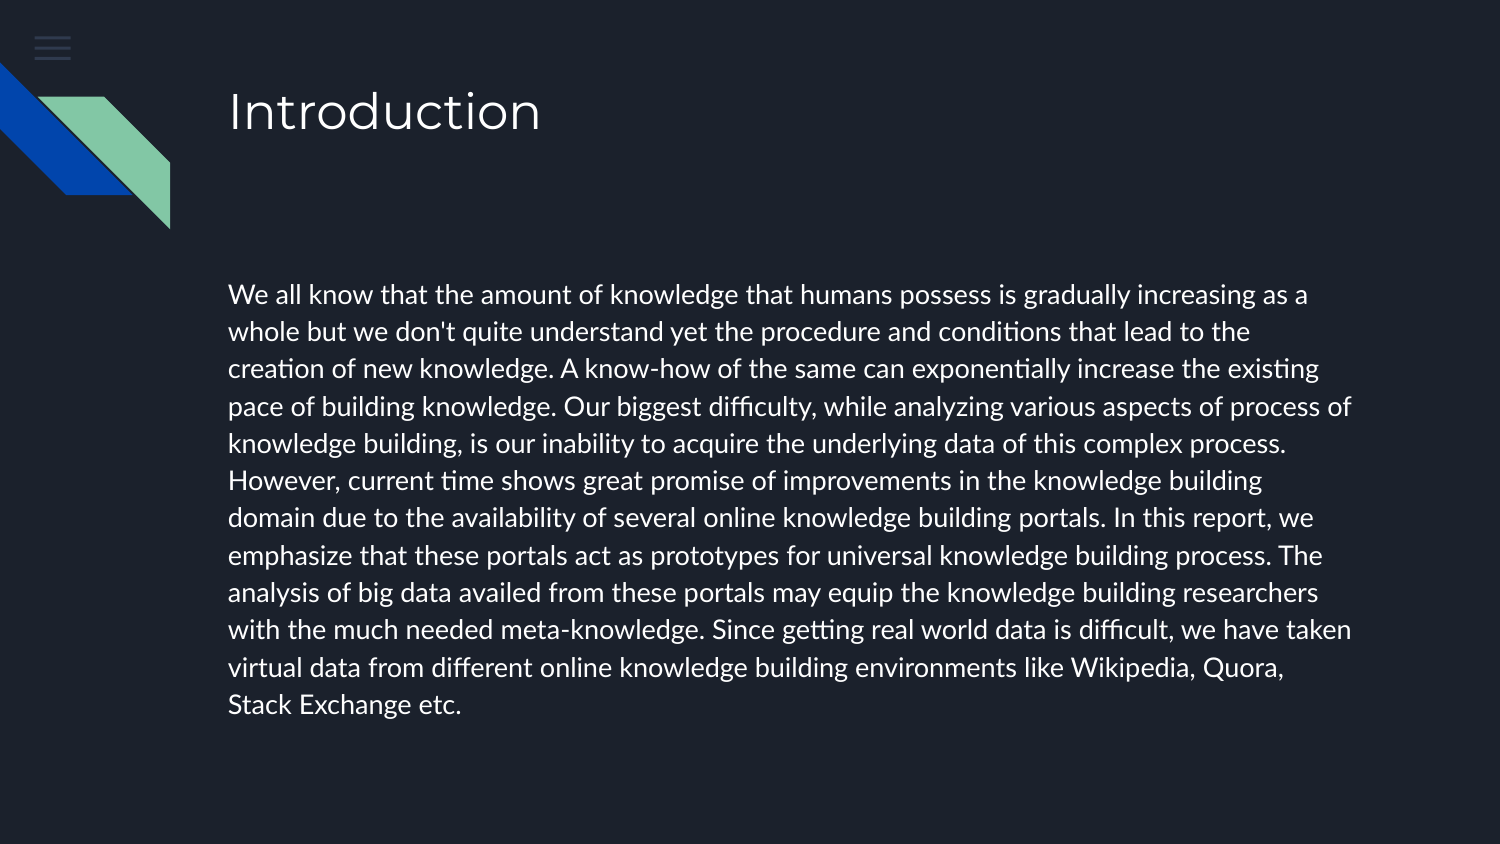

# Introduction
We all know that the amount of knowledge that humans possess is gradually increasing as a whole but we don't quite understand yet the procedure and conditions that lead to the creation of new knowledge. A know-how of the same can exponentially increase the existing pace of building knowledge. Our biggest difficulty, while analyzing various aspects of process of knowledge building, is our inability to acquire the underlying data of this complex process. However, current time shows great promise of improvements in the knowledge building domain due to the availability of several online knowledge building portals. In this report, we emphasize that these portals act as prototypes for universal knowledge building process. The analysis of big data availed from these portals may equip the knowledge building researchers with the much needed meta-knowledge. Since getting real world data is difficult, we have taken virtual data from different online knowledge building environments like Wikipedia, Quora, Stack Exchange etc.